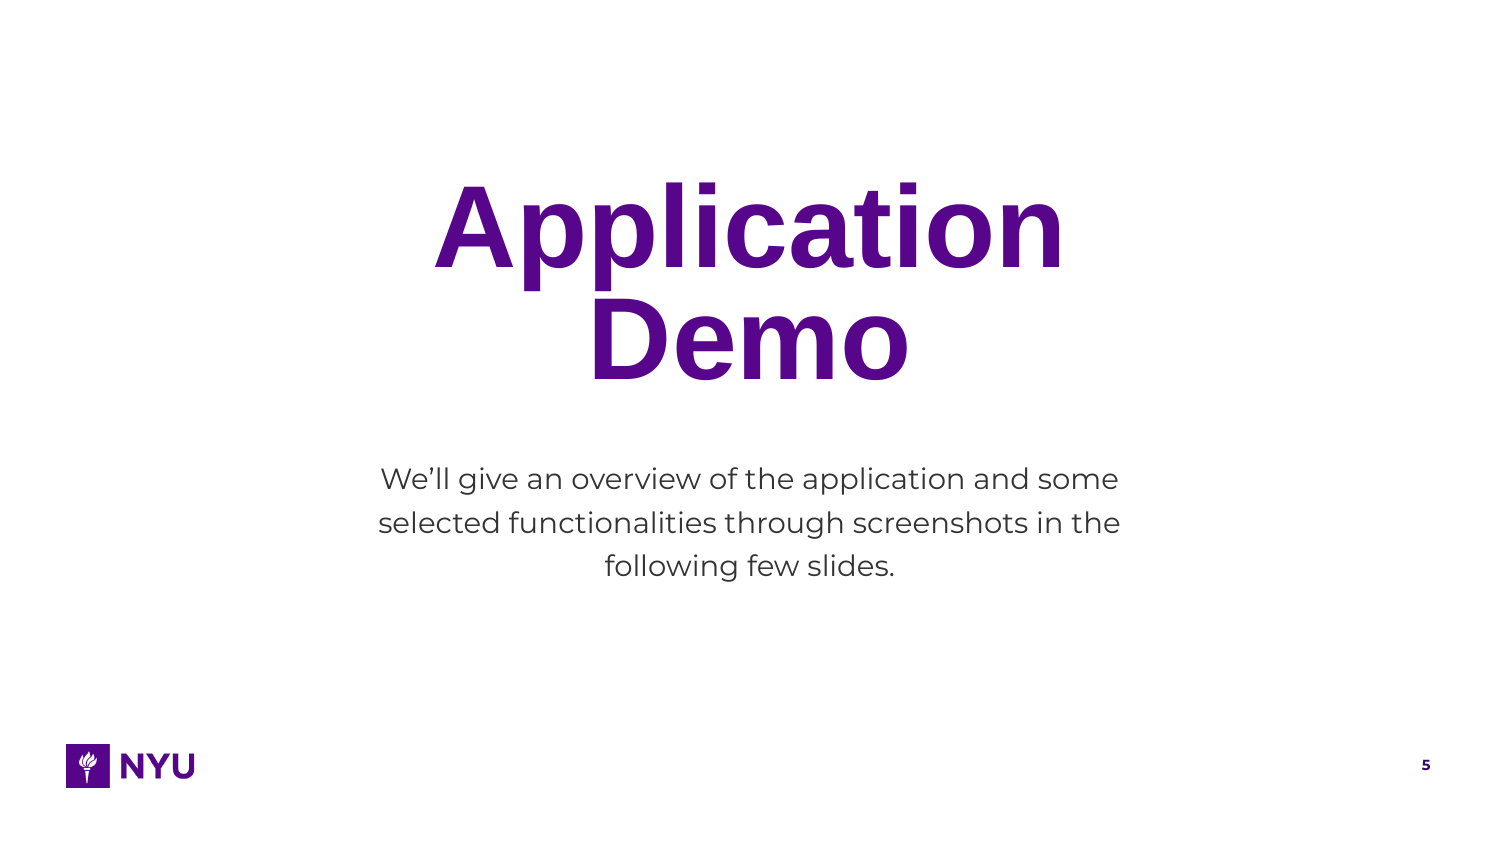

# Application Demo
We’ll give an overview of the application and some selected functionalities through screenshots in the following few slides.